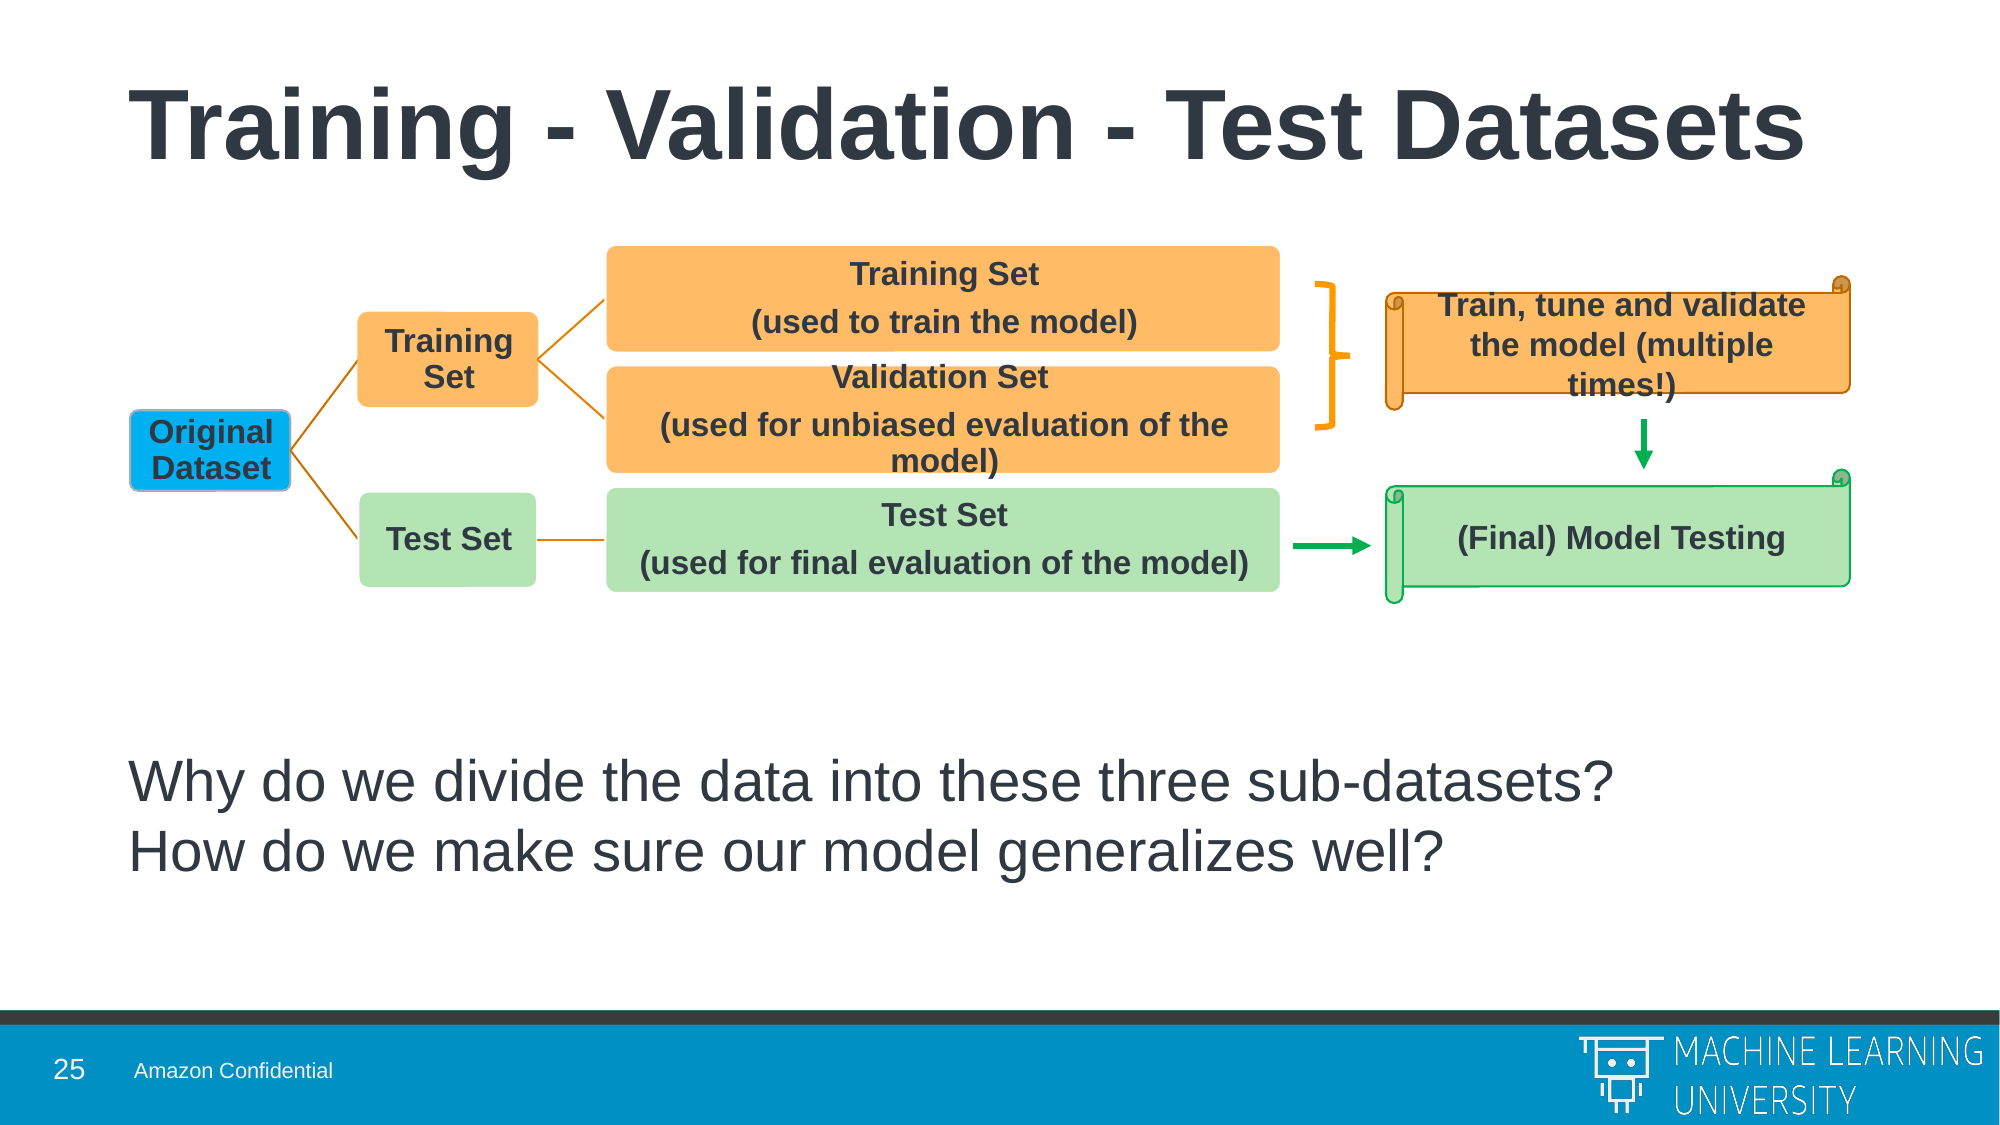

# Training - Validation - Test Datasets
Original Dataset

Training Set

Training Set
(used to train the model)

Validation Set
(used for unbiased evaluation of the model)

Test Set

Test Set
(used for final evaluation of the model)
Train, tune and validate the model (multiple times!)

(Final) Model Testing
Why do we divide the data into these three sub-datasets?
How do we make sure our model generalizes well?